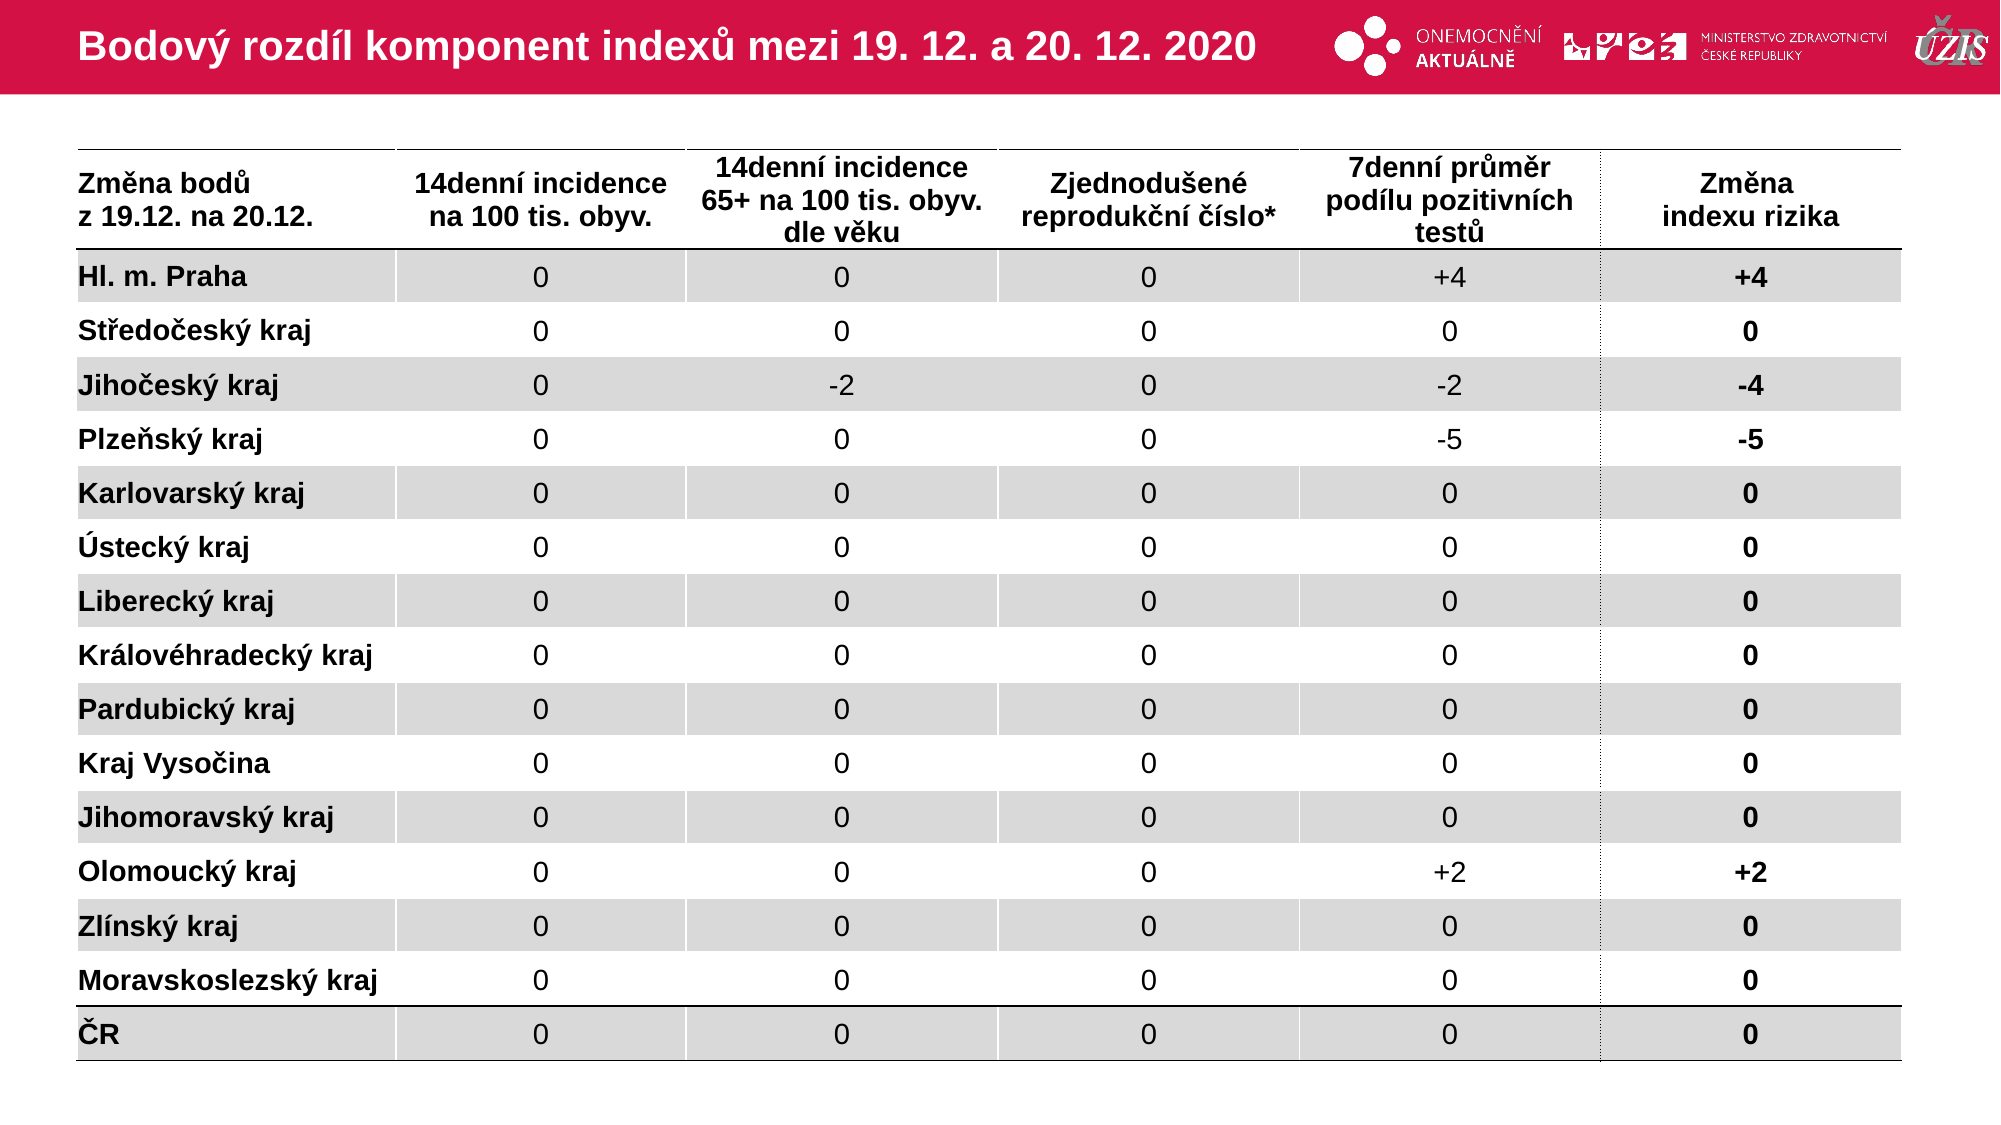

# Bodový rozdíl komponent indexů mezi 19. 12. a 20. 12. 2020
| Změna bodů z 19.12. na 20.12. | 14denní incidence na 100 tis. obyv. | 14denní incidence 65+ na 100 tis. obyv. dle věku | Zjednodušené reprodukční číslo\* | 7denní průměr podílu pozitivních testů | Změna indexu rizika |
| --- | --- | --- | --- | --- | --- |
| Hl. m. Praha | 0 | 0 | 0 | +4 | +4 |
| Středočeský kraj | 0 | 0 | 0 | 0 | 0 |
| Jihočeský kraj | 0 | -2 | 0 | -2 | -4 |
| Plzeňský kraj | 0 | 0 | 0 | -5 | -5 |
| Karlovarský kraj | 0 | 0 | 0 | 0 | 0 |
| Ústecký kraj | 0 | 0 | 0 | 0 | 0 |
| Liberecký kraj | 0 | 0 | 0 | 0 | 0 |
| Královéhradecký kraj | 0 | 0 | 0 | 0 | 0 |
| Pardubický kraj | 0 | 0 | 0 | 0 | 0 |
| Kraj Vysočina | 0 | 0 | 0 | 0 | 0 |
| Jihomoravský kraj | 0 | 0 | 0 | 0 | 0 |
| Olomoucký kraj | 0 | 0 | 0 | +2 | +2 |
| Zlínský kraj | 0 | 0 | 0 | 0 | 0 |
| Moravskoslezský kraj | 0 | 0 | 0 | 0 | 0 |
| ČR | 0 | 0 | 0 | 0 | 0 |